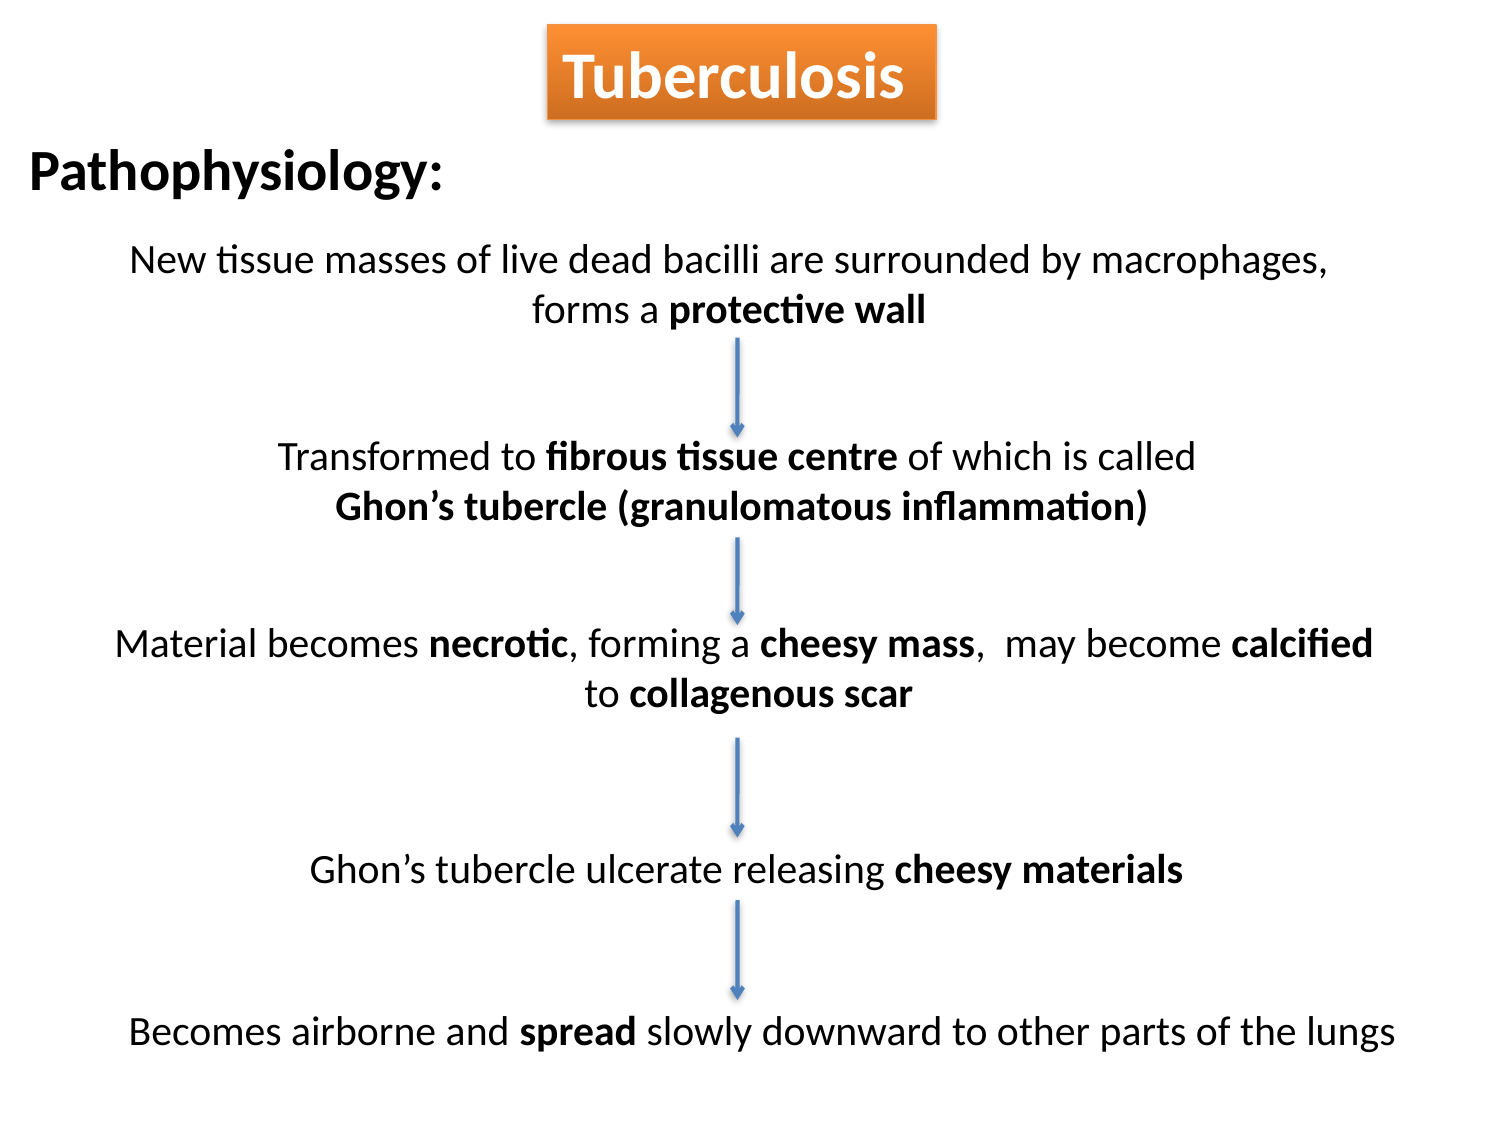

Tuberculosis
Pathophysiology:
New tissue masses of live dead bacilli are surrounded by macrophages,
forms a protective wall
Transformed to fibrous tissue centre of which is called
Ghon’s tubercle (granulomatous inflammation)
Material becomes necrotic, forming a cheesy mass,  may become calcified
to collagenous scar
Ghon’s tubercle ulcerate releasing cheesy materials
Becomes airborne and spread slowly downward to other parts of the lungs